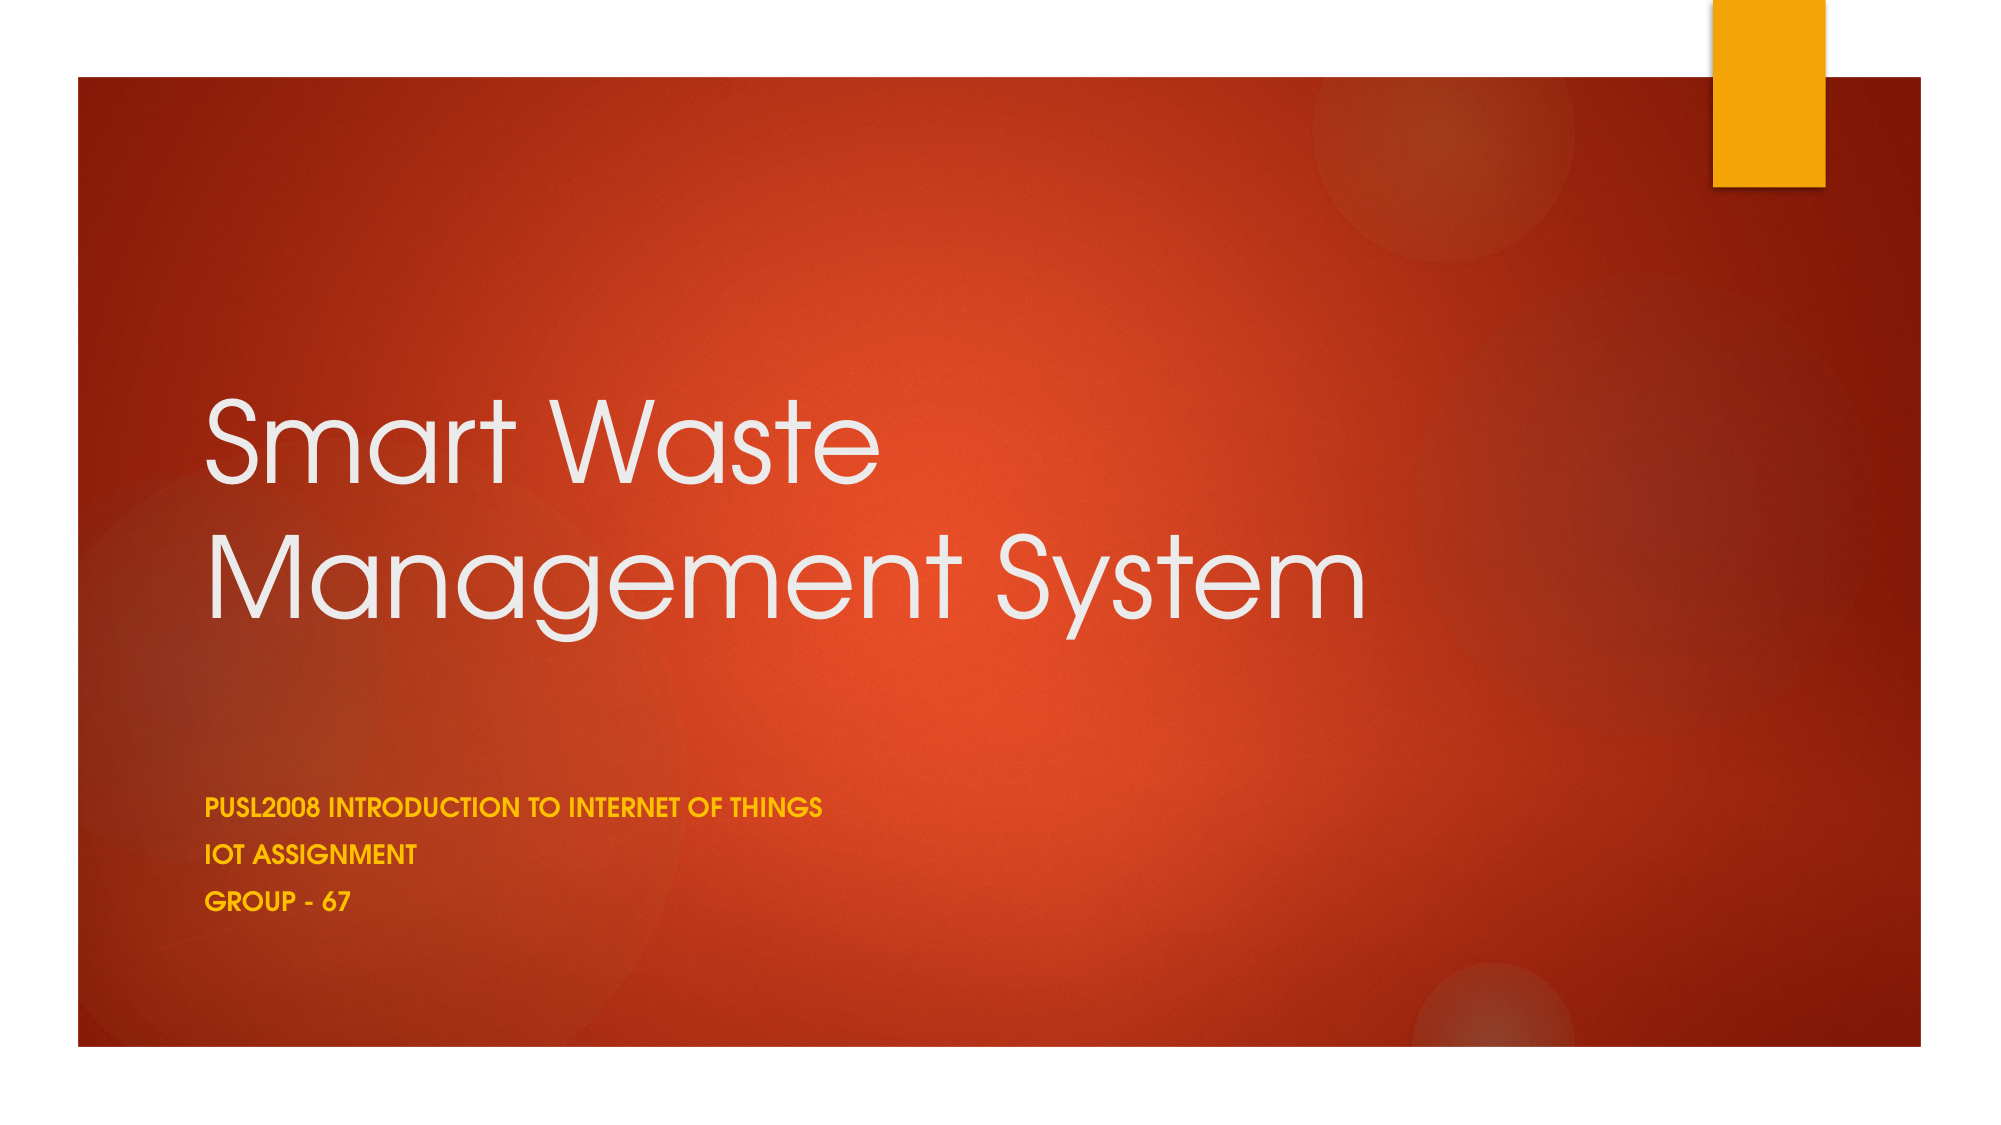

# Smart Waste Management System
PUSL2008 Introduction to Internet of Things
IOT Assignment
Group - 67